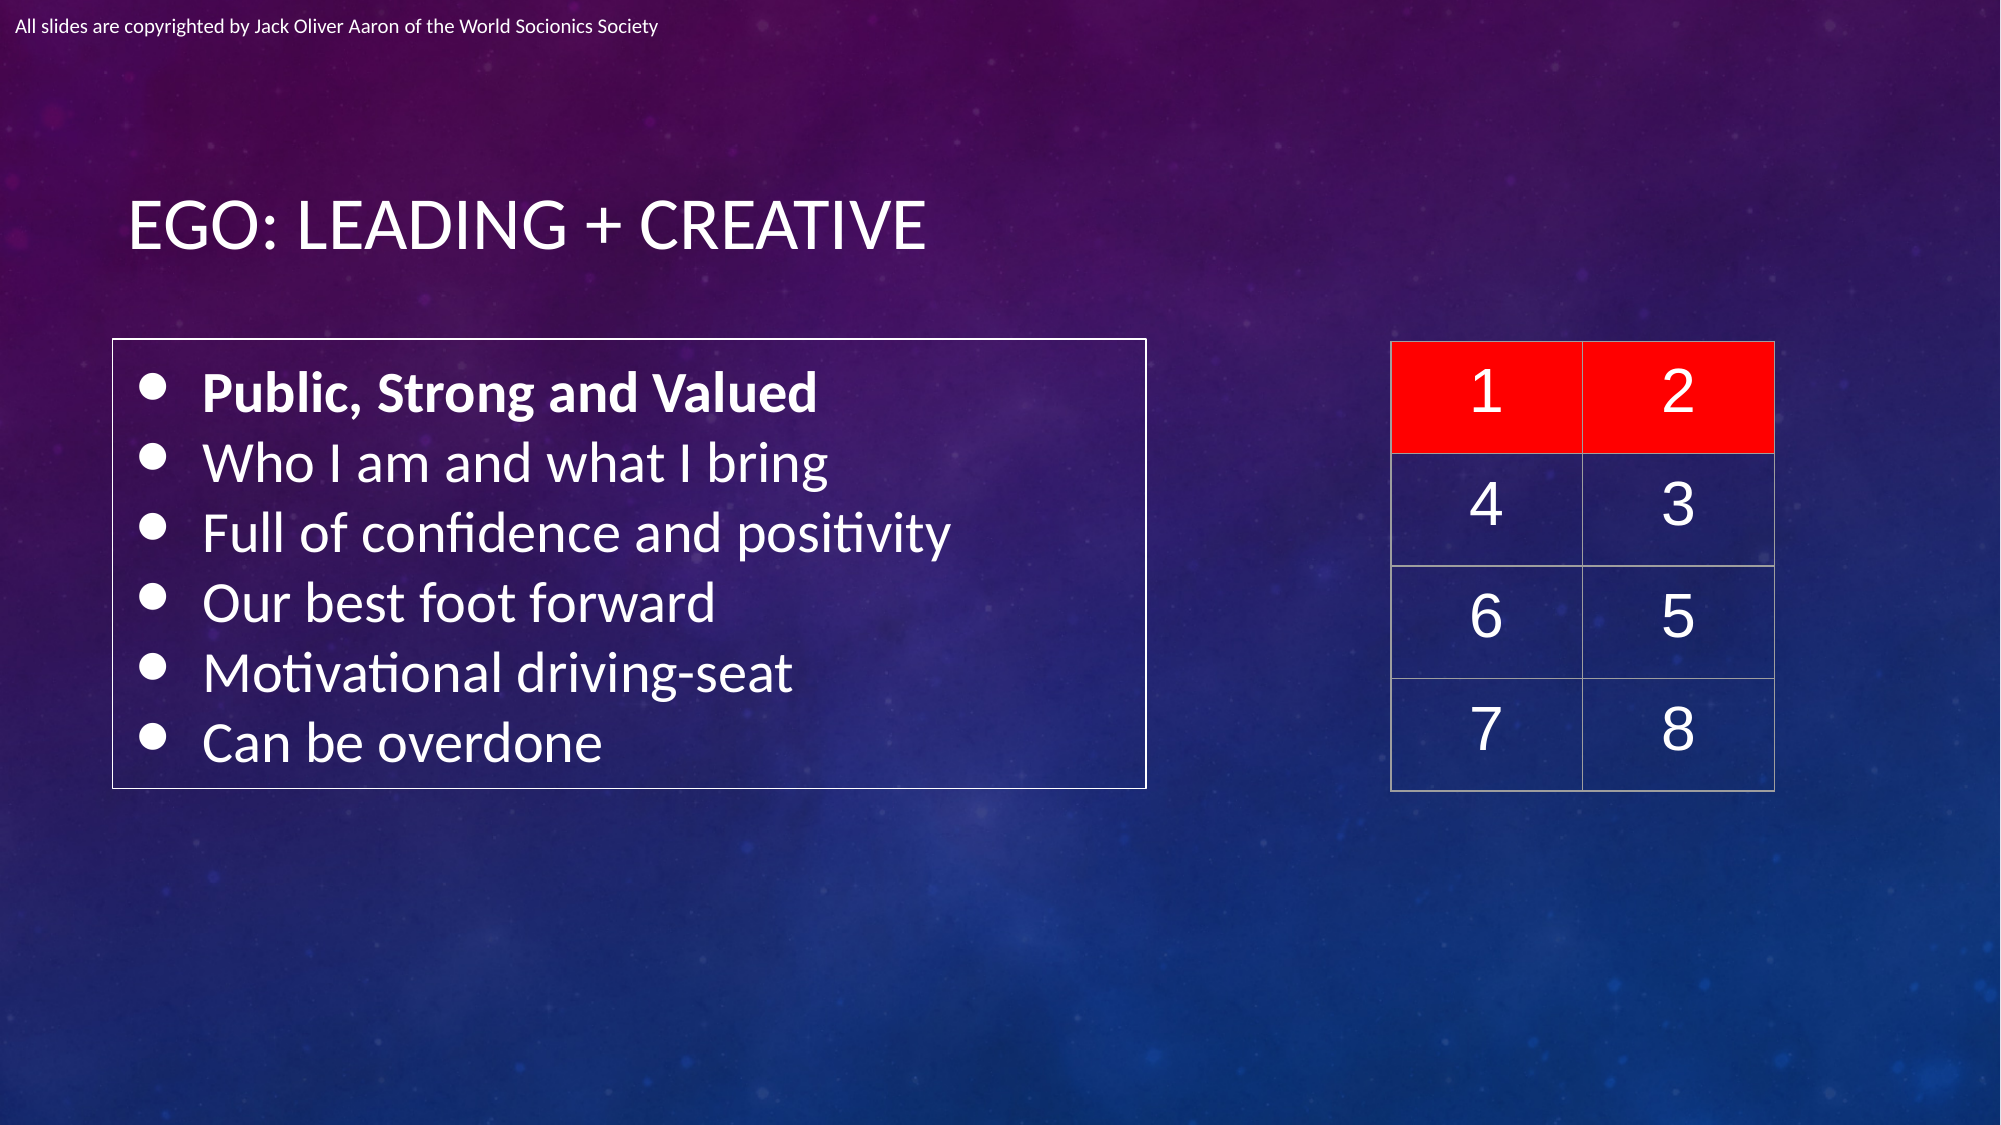

All slides are copyrighted by Jack Oliver Aaron of the World Socionics Society
# EGO: LEADING + CREATIVE
Public, Strong and Valued
Who I am and what I bring
Full of confidence and positivity
Our best foot forward
Motivational driving-seat
Can be overdone
| 1 | 2 |
| --- | --- |
| 4 | 3 |
| 6 | 5 |
| 7 | 8 |